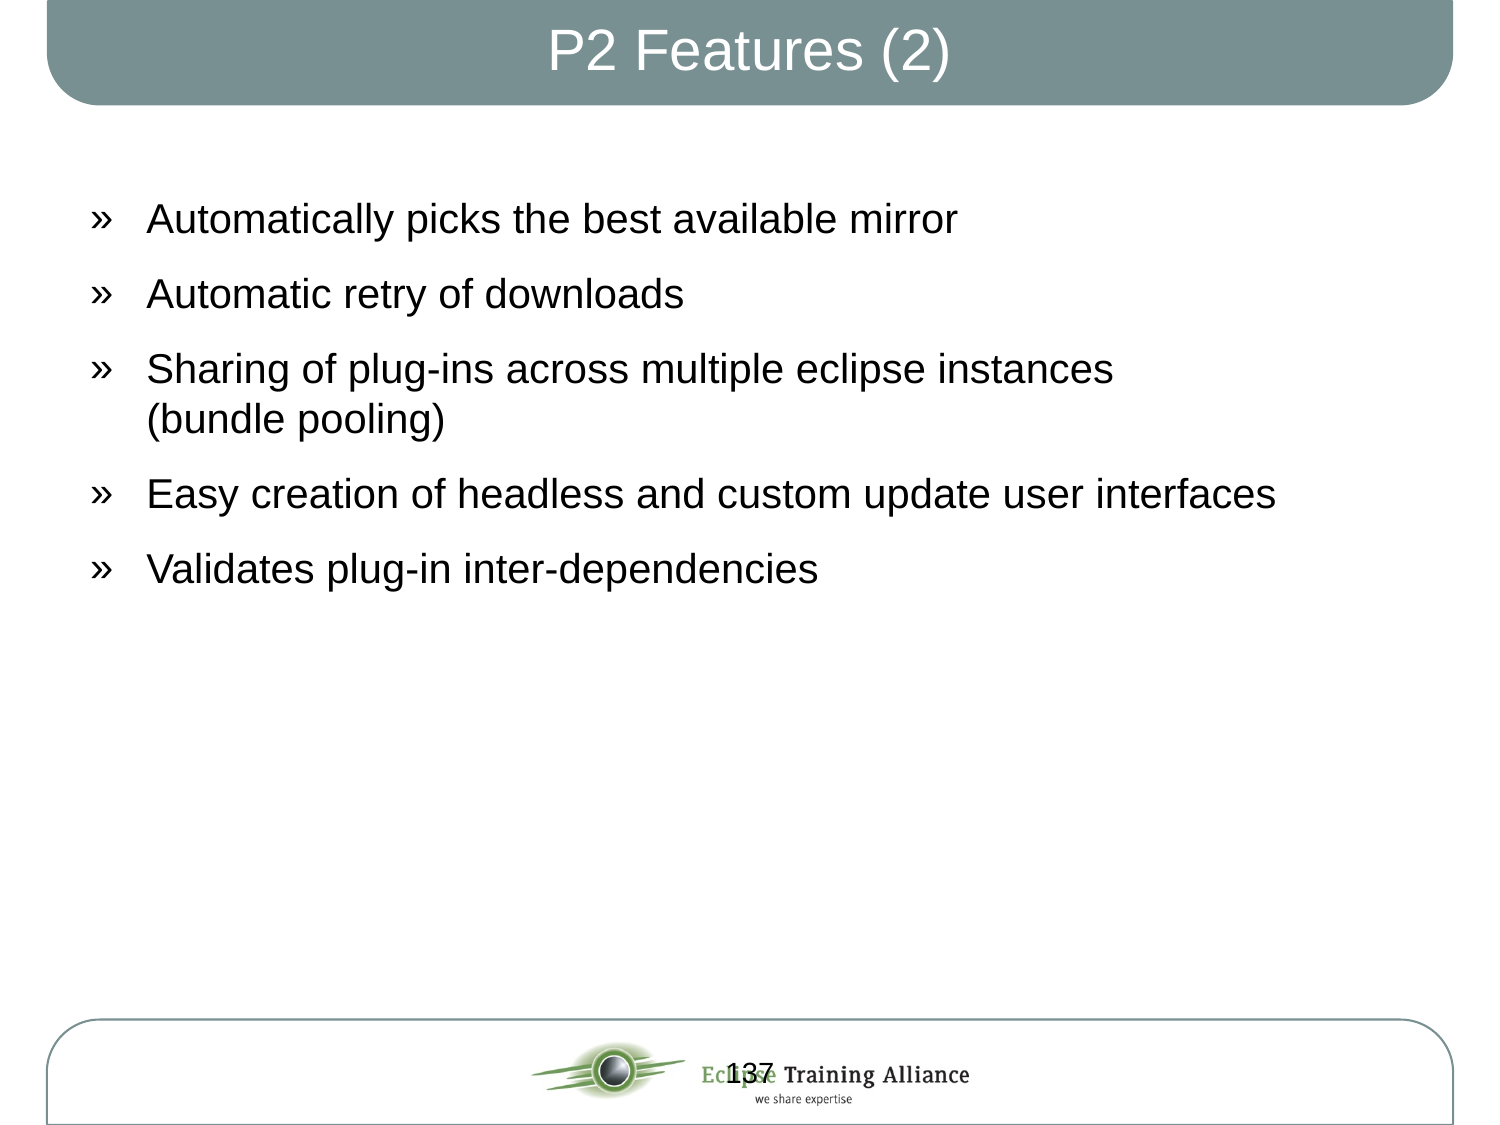

# P2 Features (2)
Automatically picks the best available mirror
Automatic retry of downloads
Sharing of plug-ins across multiple eclipse instances
(bundle pooling)
Easy creation of headless and custom update user interfaces
Validates plug-in inter-dependencies
137